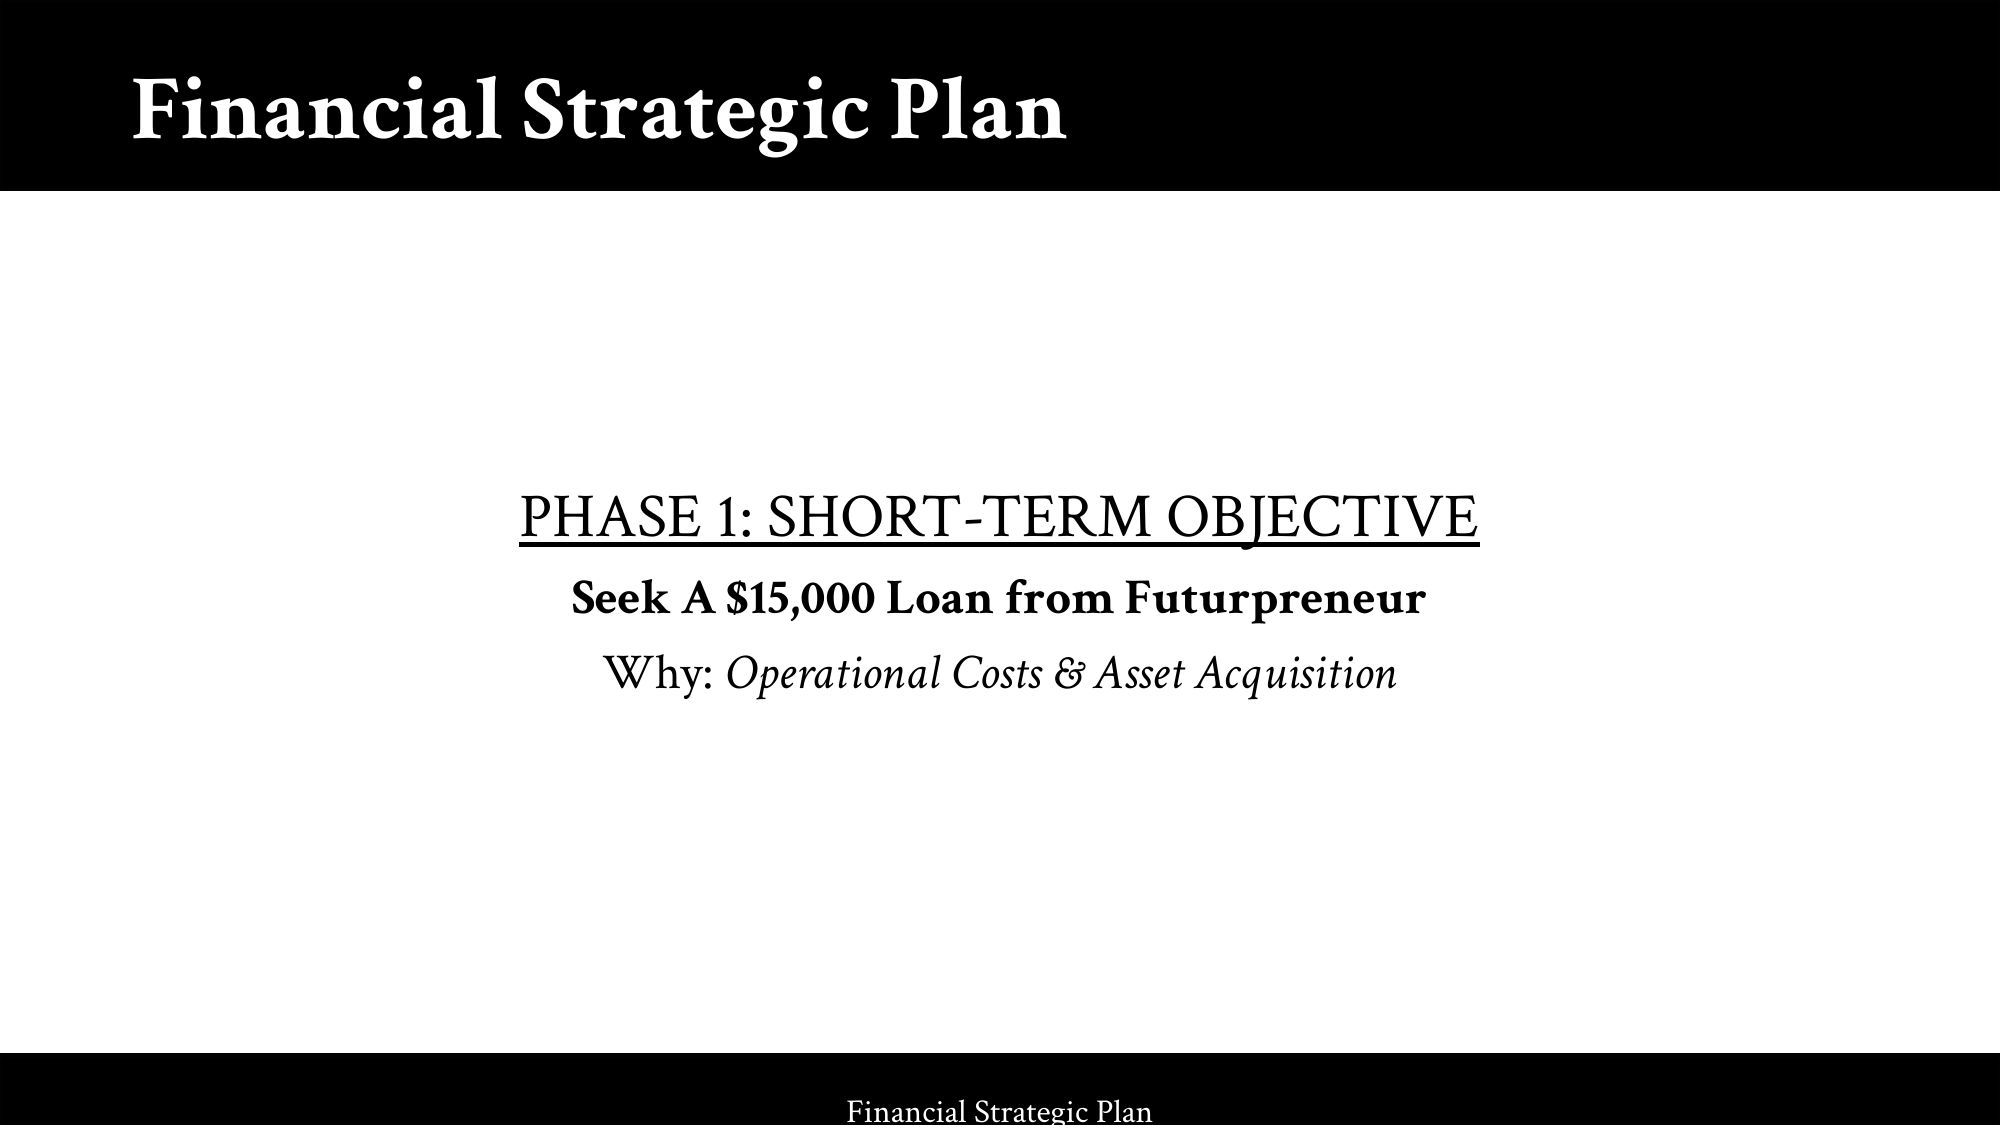

# Financial Strategic Plan

Phase 1: Short-Term Objective
Seek A $15,000 Loan from Futurpreneur
Why: Operational Costs & Asset Acquisition

Financial Strategic Plan